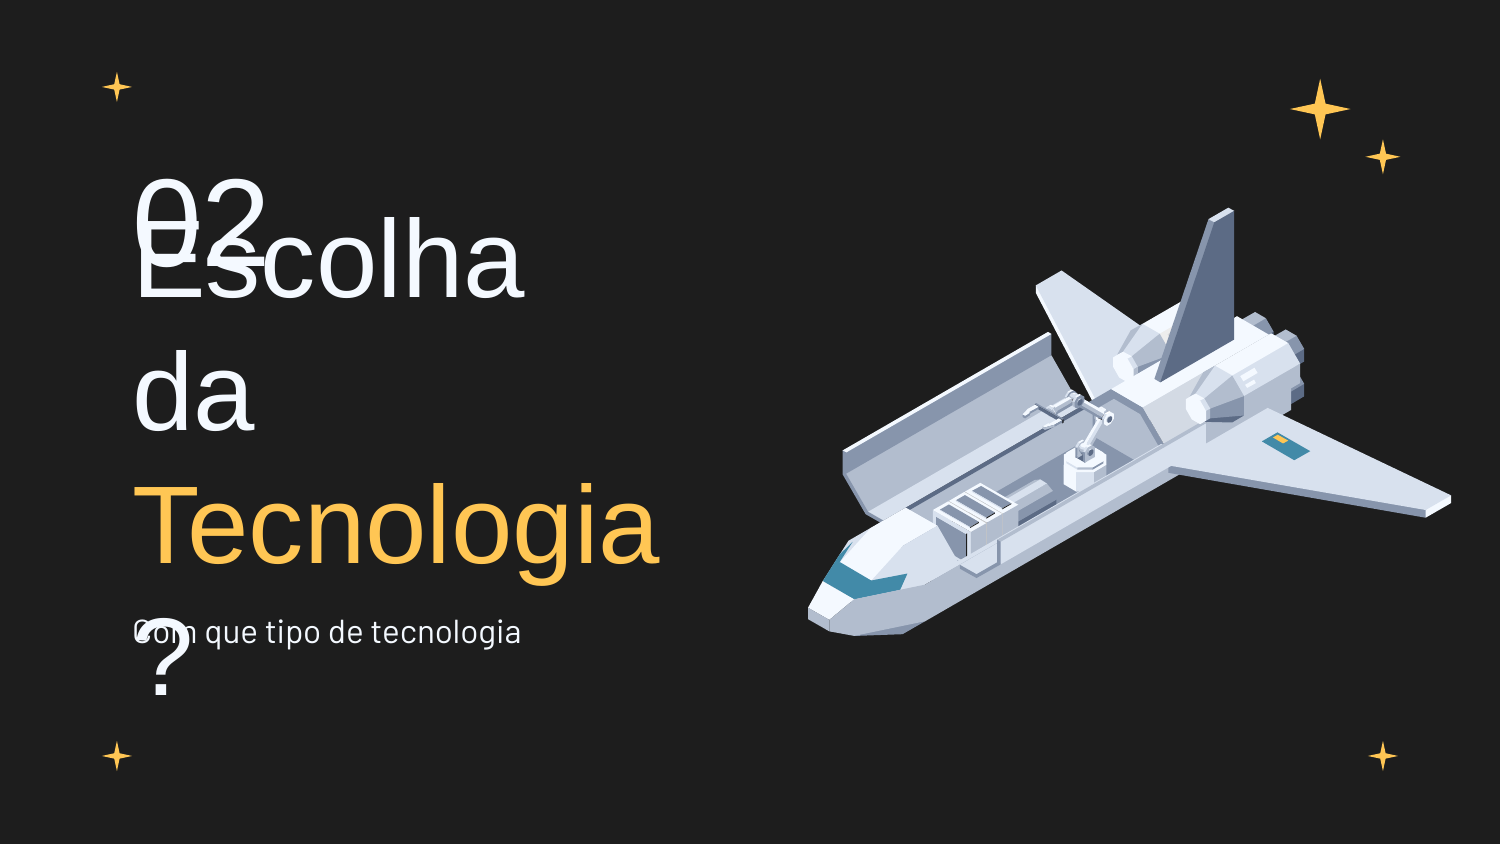

02

# Escolha da Tecnologia?
Com que tipo de tecnologia